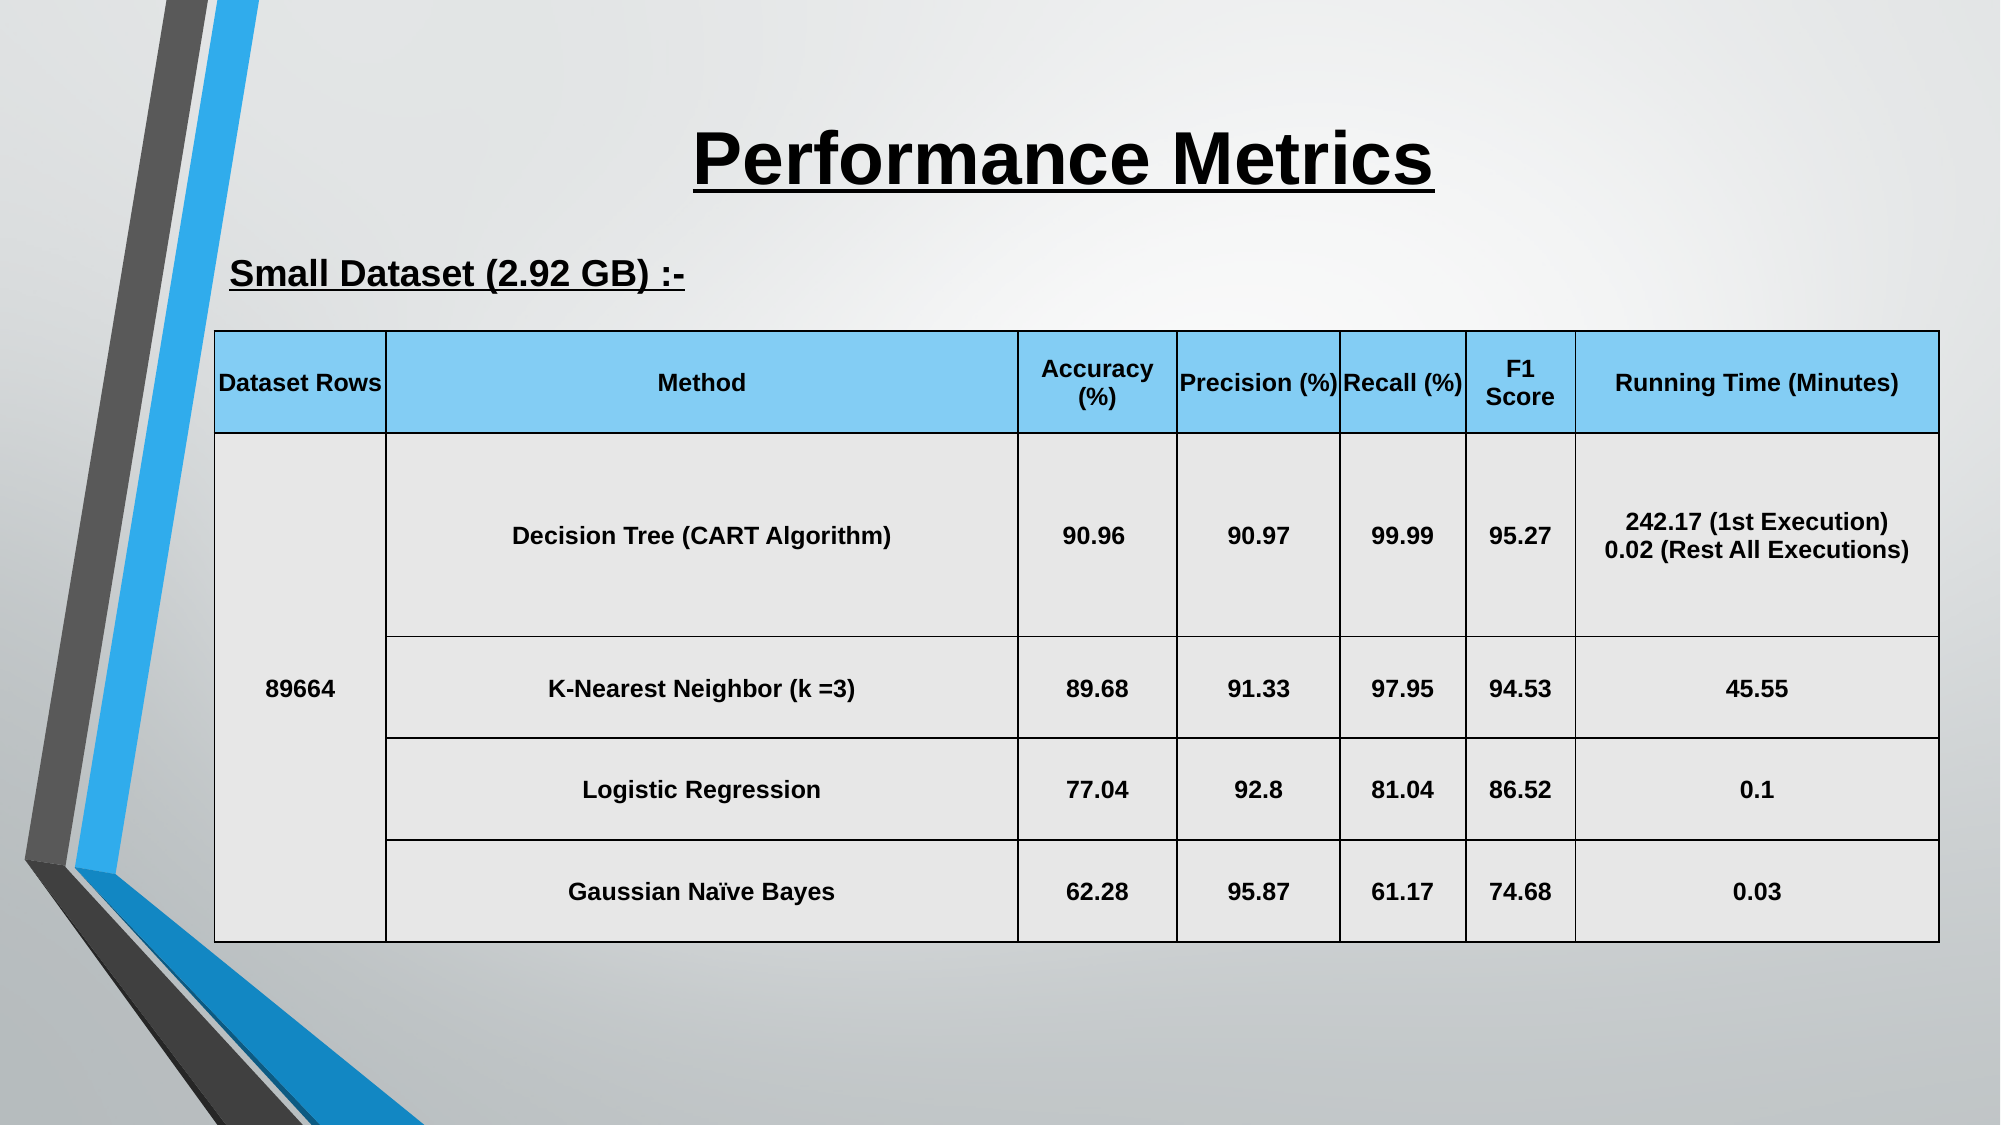

# Performance Metrics
Small Dataset (2.92 GB) :-
| Dataset Rows | Method | Accuracy (%) | Precision (%) | Recall (%) | F1 Score | Running Time (Minutes) |
| --- | --- | --- | --- | --- | --- | --- |
| 89664 | Decision Tree (CART Algorithm) | 90.96 | 90.97 | 99.99 | 95.27 | 242.17 (1st Execution) 0.02 (Rest All Executions) |
|  | K-Nearest Neighbor (k =3) | 89.68 | 91.33 | 97.95 | 94.53 | 45.55 |
|  | Logistic Regression | 77.04 | 92.8 | 81.04 | 86.52 | 0.1 |
|  | Gaussian Naïve Bayes | 62.28 | 95.87 | 61.17 | 74.68 | 0.03 |